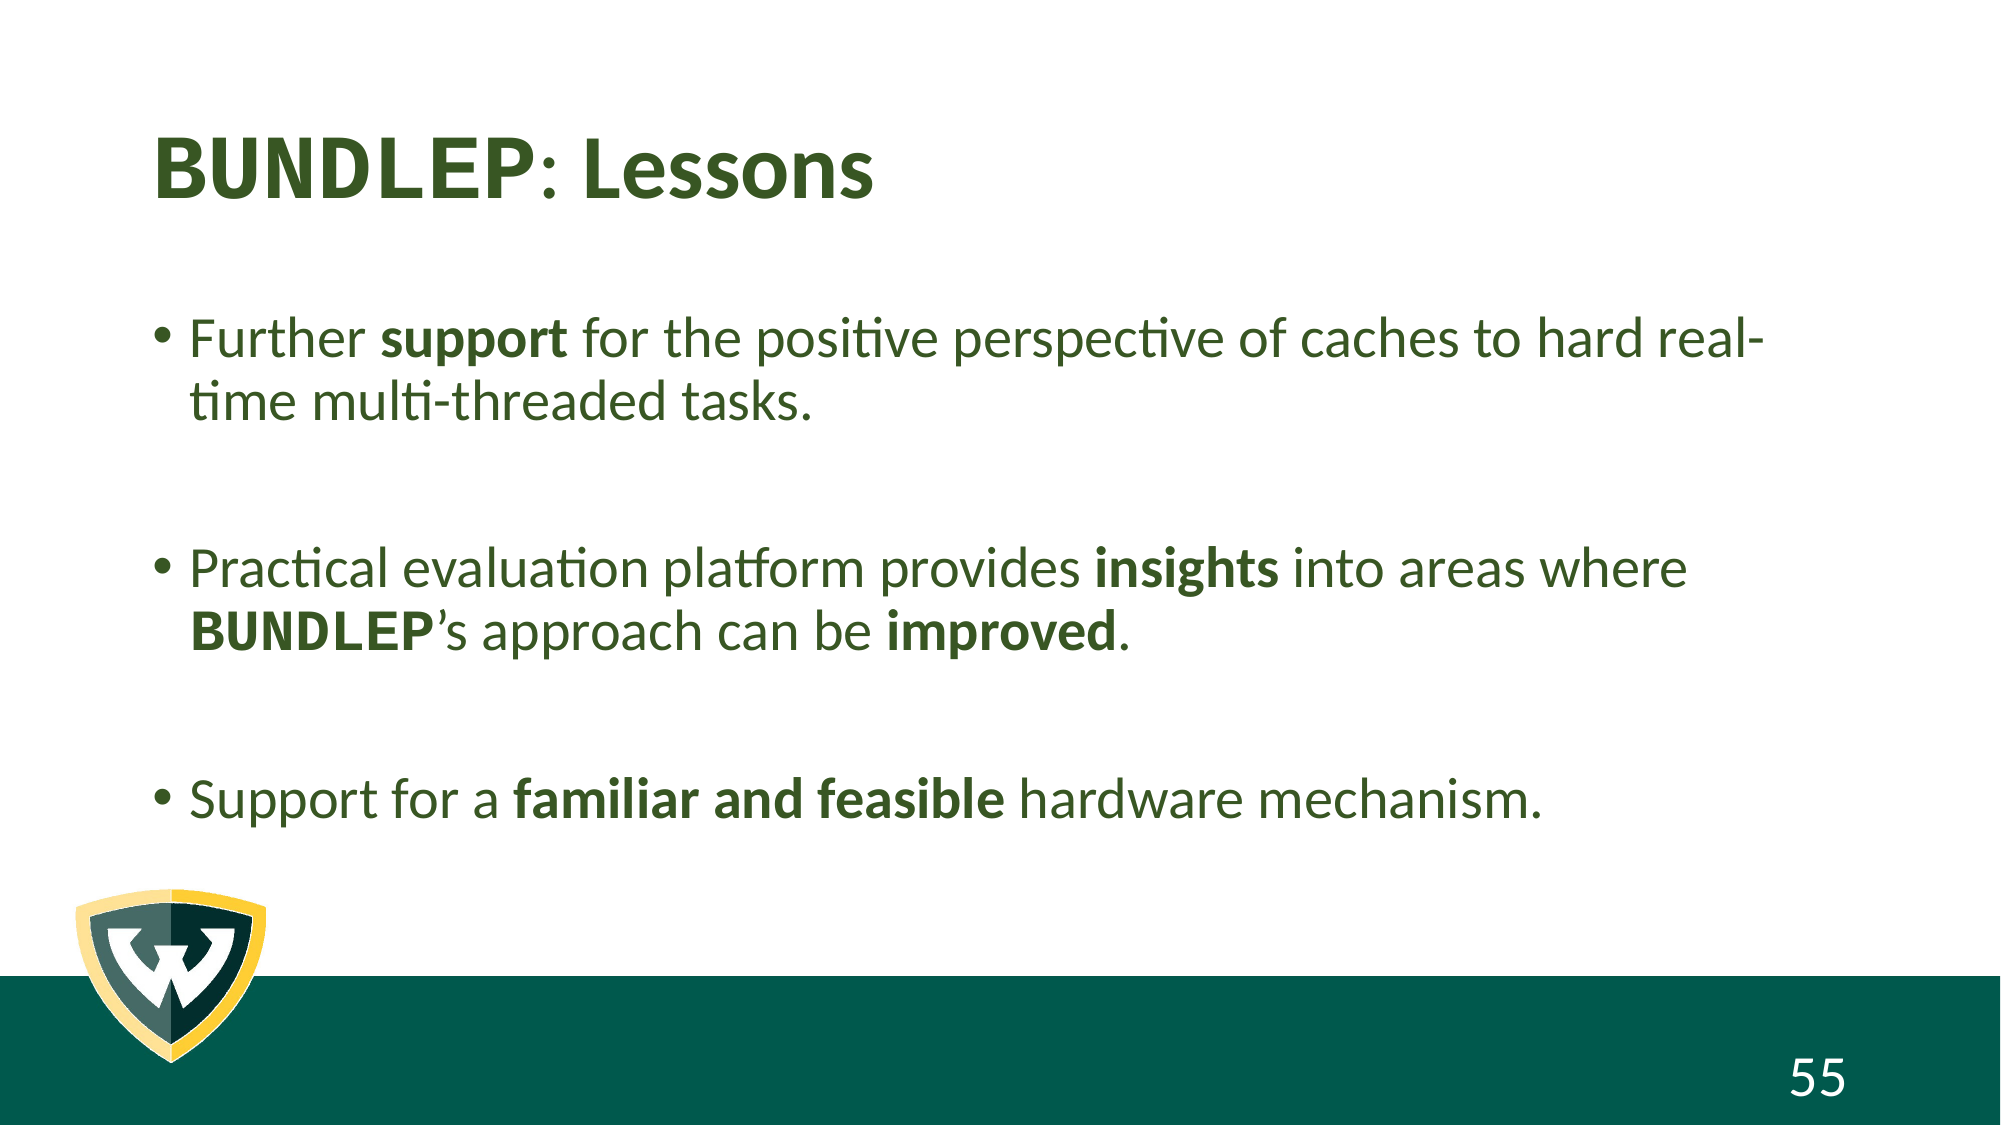

# BUNDLEP: Lessons
Further support for the positive perspective of caches to hard real-time multi-threaded tasks.

Practical evaluation platform provides insights into areas where BUNDLEP’s approach can be improved.

Support for a familiar and feasible hardware mechanism.

55